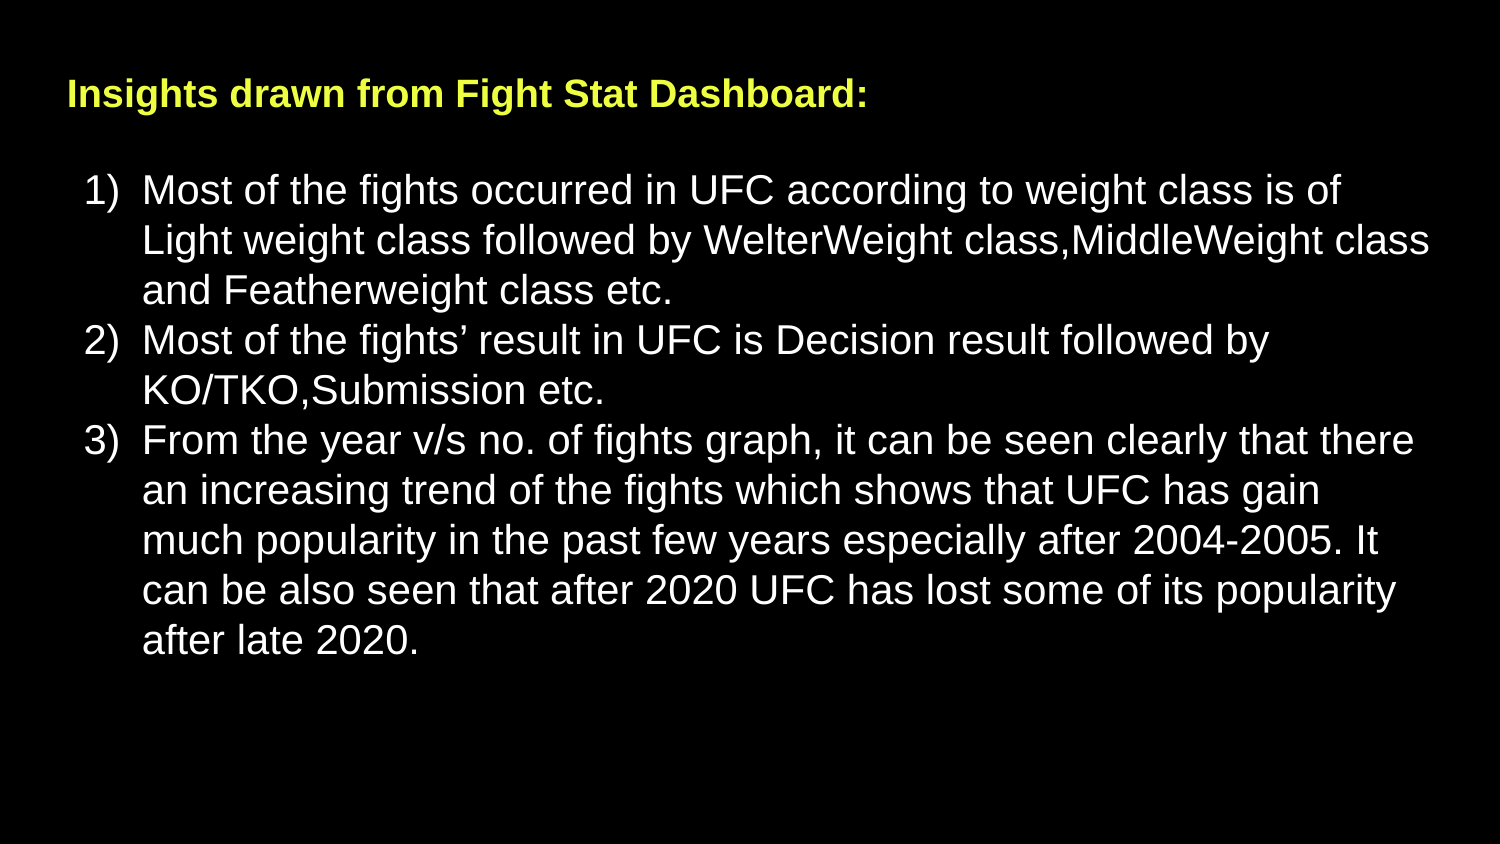

Insights drawn from Fight Stat Dashboard:

Most of the fights occurred in UFC according to weight class is of Light weight class followed by WelterWeight class,MiddleWeight class and Featherweight class etc.
Most of the fights’ result in UFC is Decision result followed by KO/TKO,Submission etc.
From the year v/s no. of fights graph, it can be seen clearly that there an increasing trend of the fights which shows that UFC has gain much popularity in the past few years especially after 2004-2005. It can be also seen that after 2020 UFC has lost some of its popularity after late 2020.